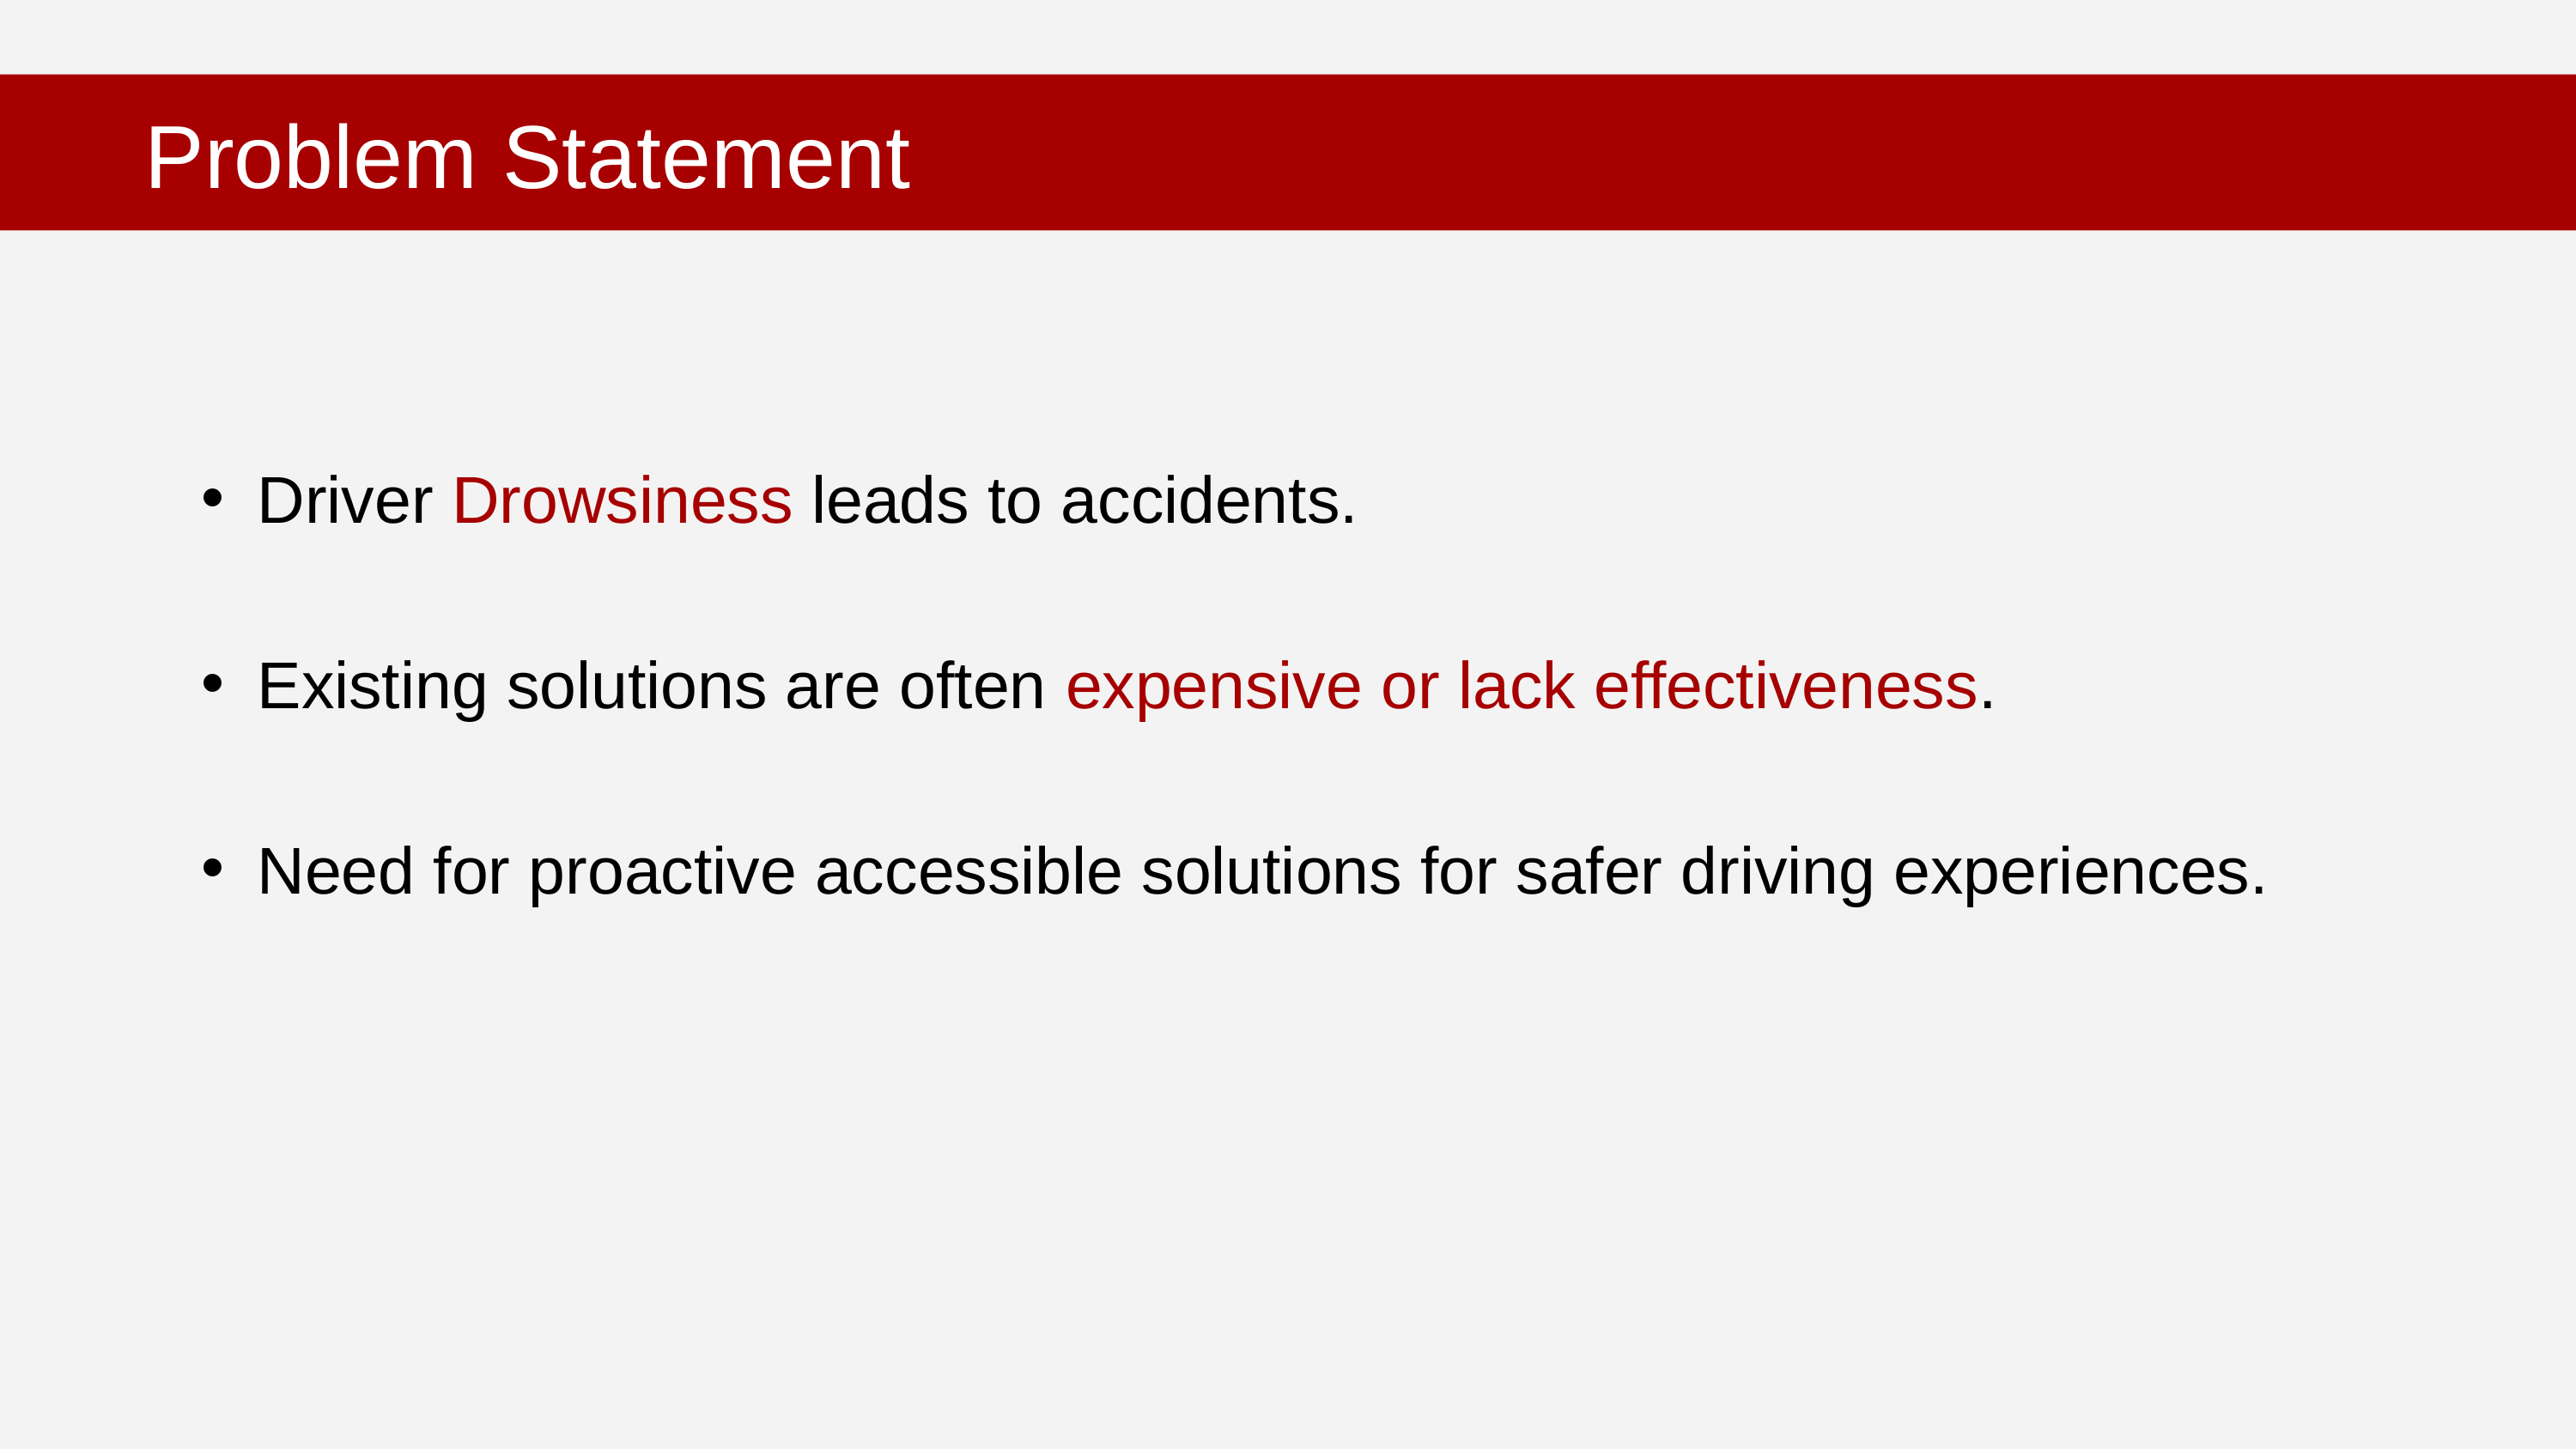

Problem Statement

Driver Drowsiness leads to accidents.

Existing solutions are often expensive or lack effectiveness.

Need for proactive accessible solutions for safer driving experiences.